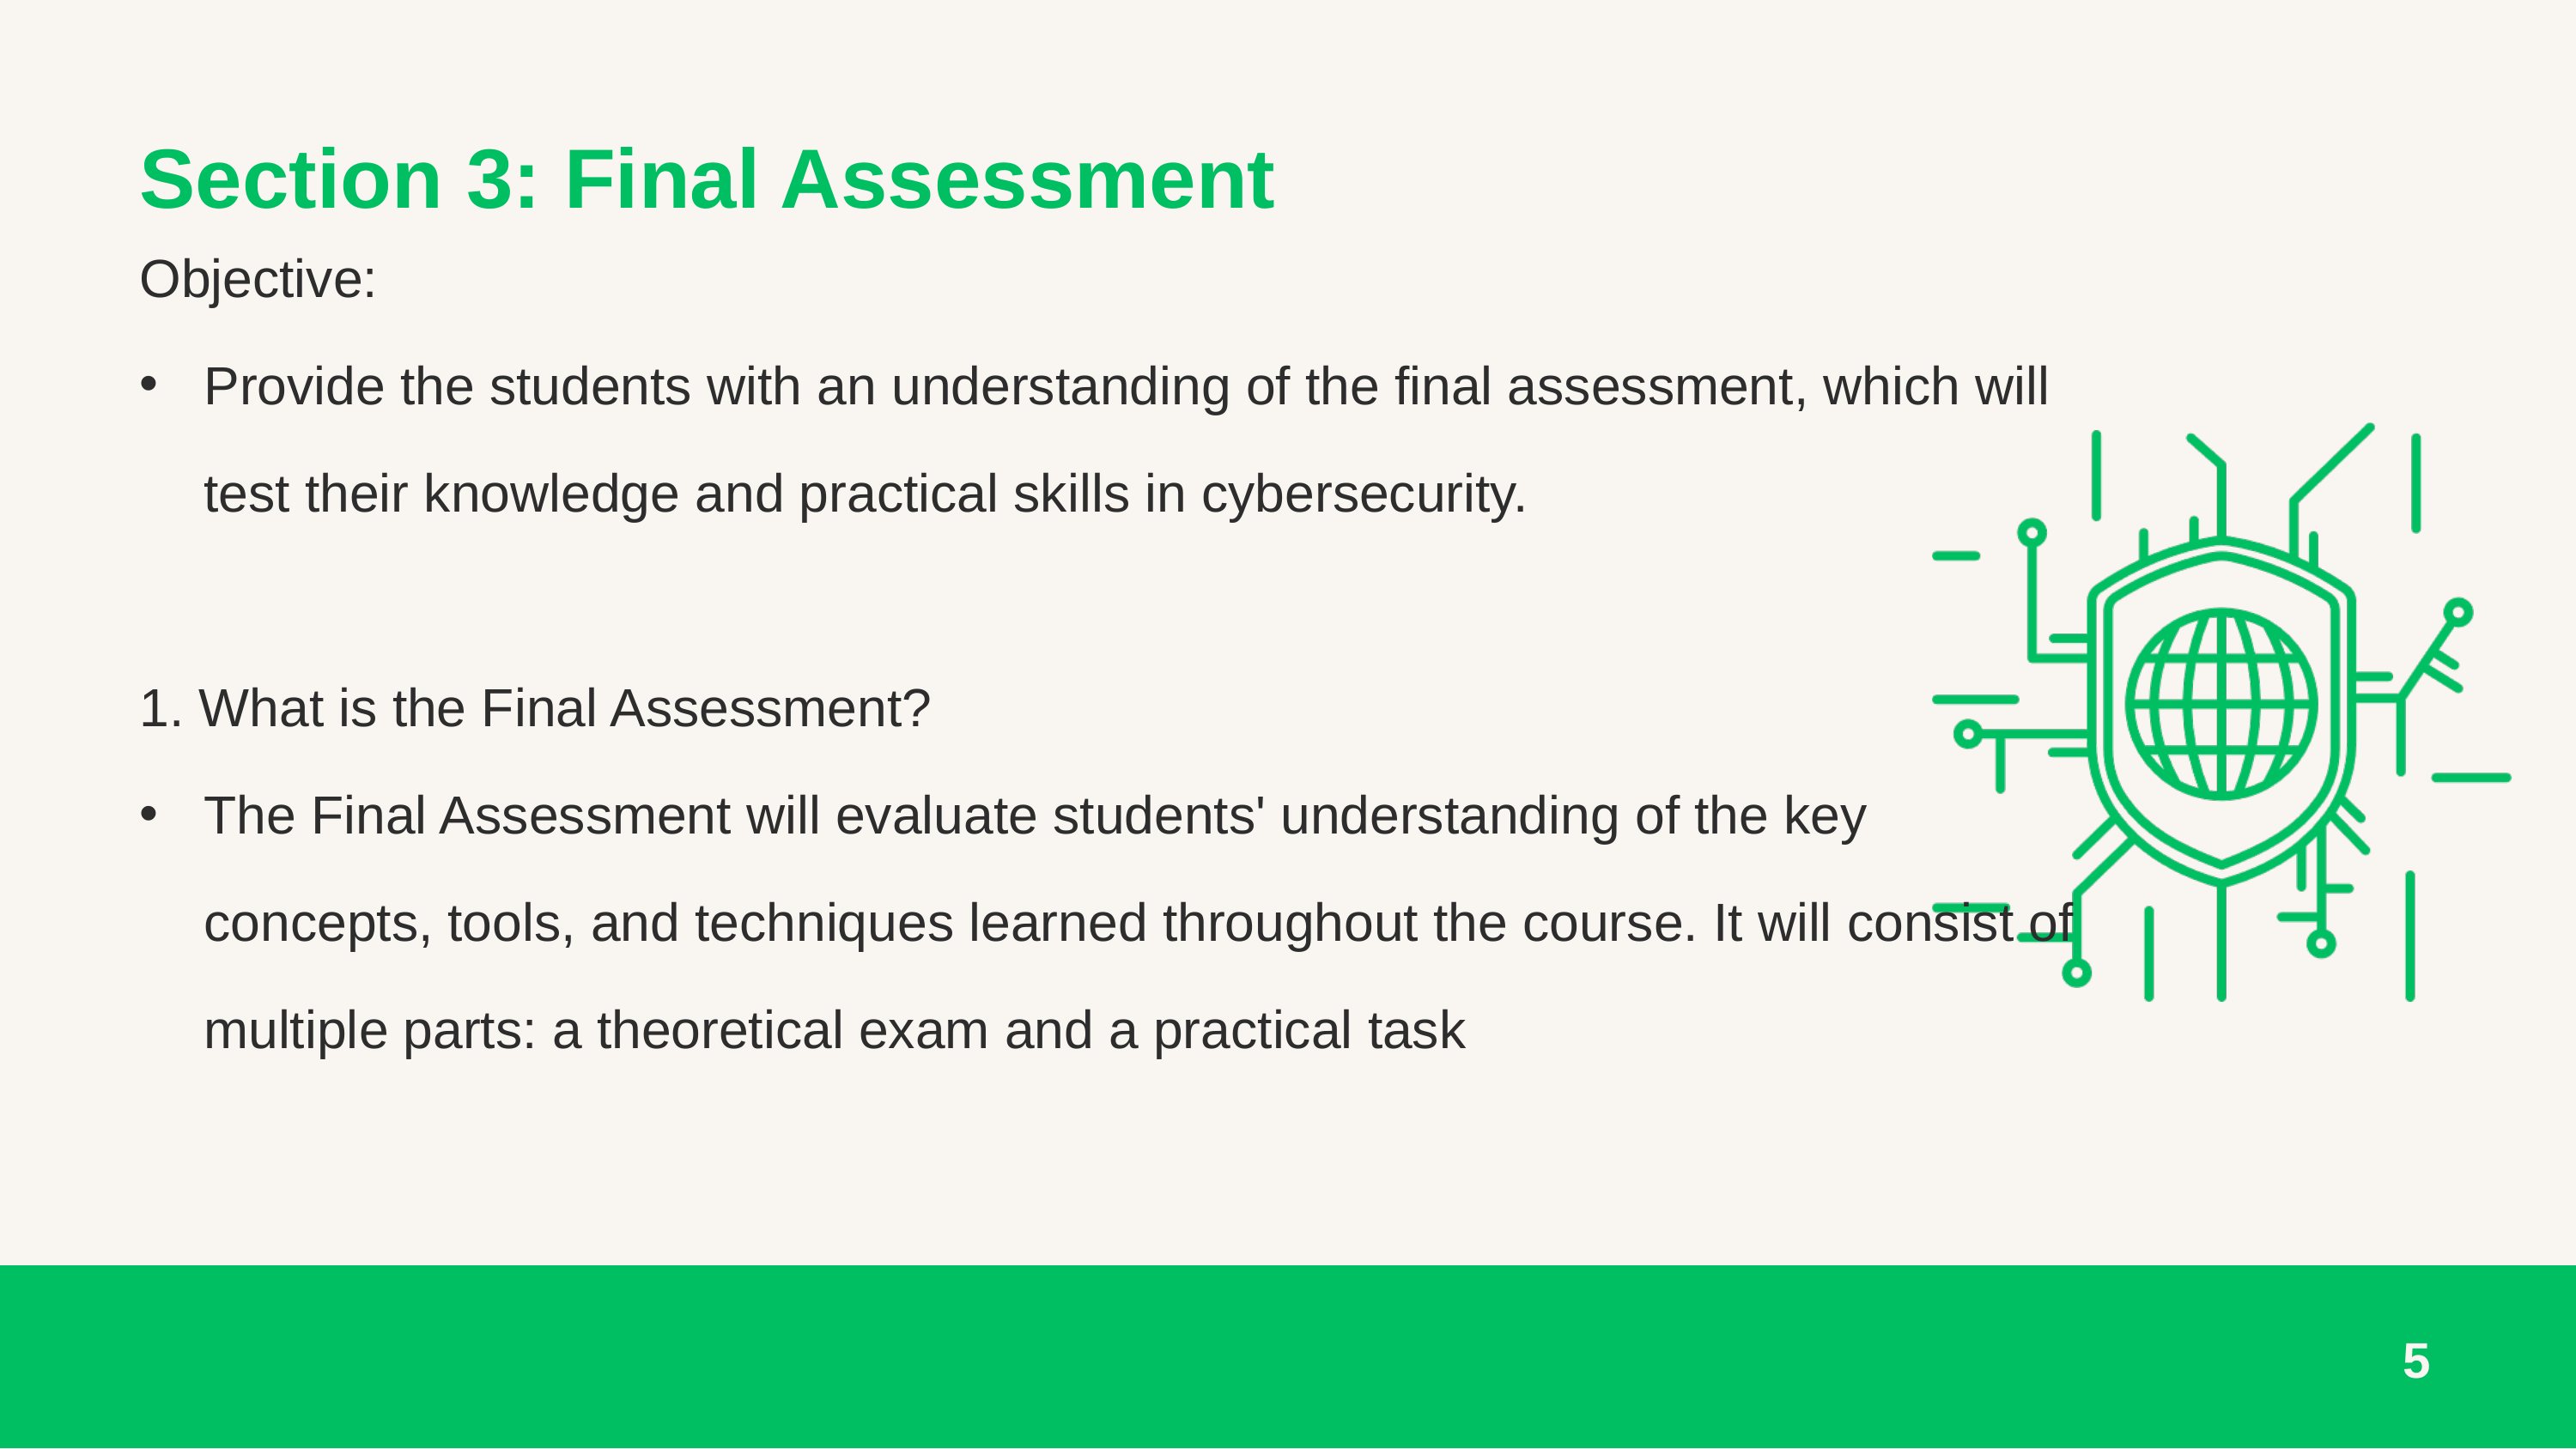

Section 3: Final Assessment
Objective:
Provide the students with an understanding of the final assessment, which will test their knowledge and practical skills in cybersecurity.

1. What is the Final Assessment?
The Final Assessment will evaluate students' understanding of the key concepts, tools, and techniques learned throughout the course. It will consist of multiple parts: a theoretical exam and a practical task

5